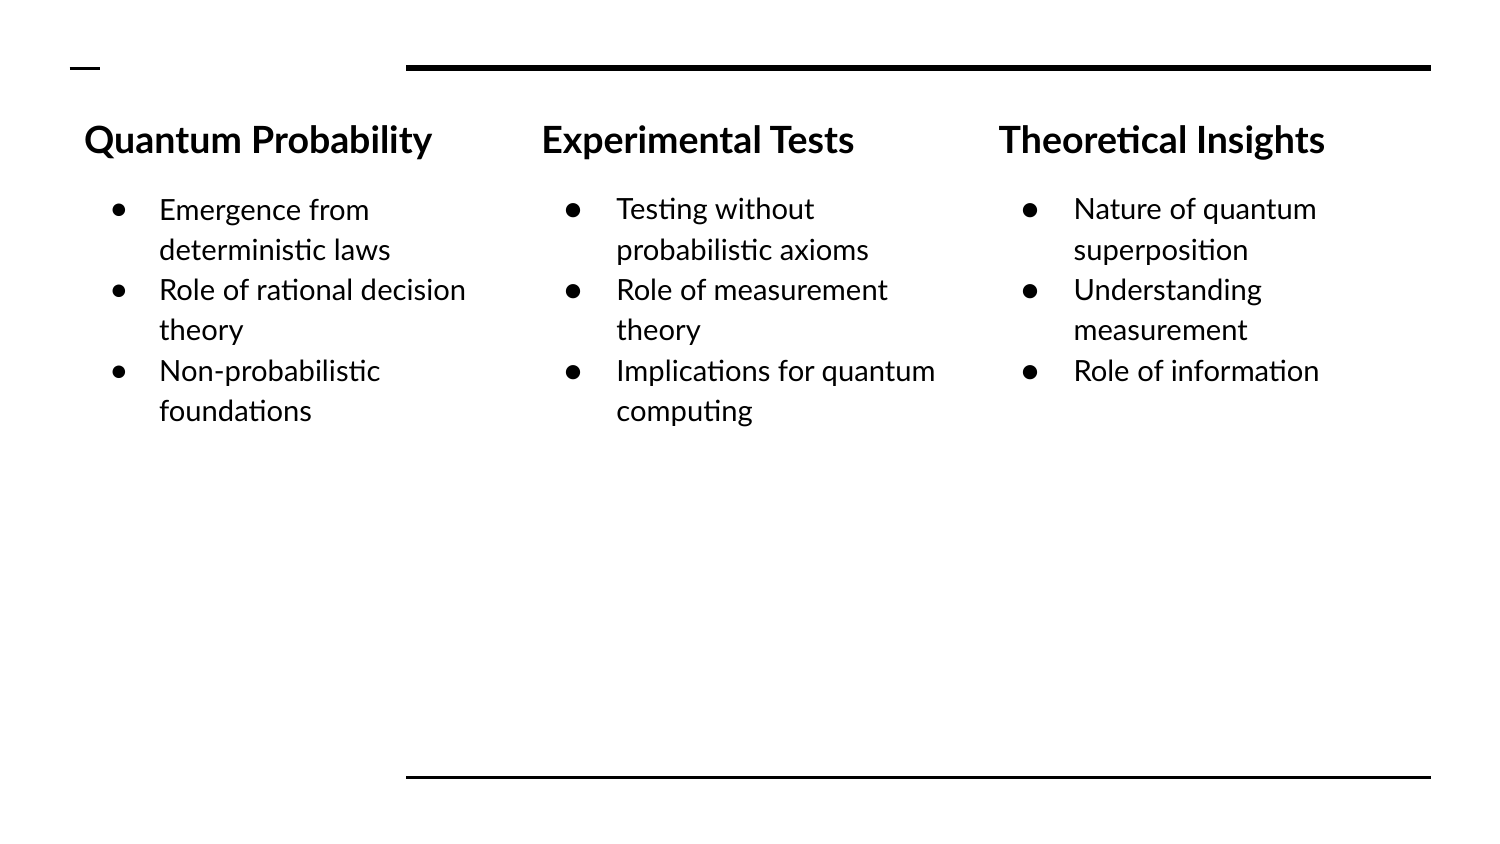

Experimental Tests
Testing without probabilistic axioms
Role of measurement theory
Implications for quantum computing

Theoretical Insights
Nature of quantum superposition
Understanding measurement
Role of information
Quantum Probability
Emergence from deterministic laws
Role of rational decision theory
Non-probabilistic foundations